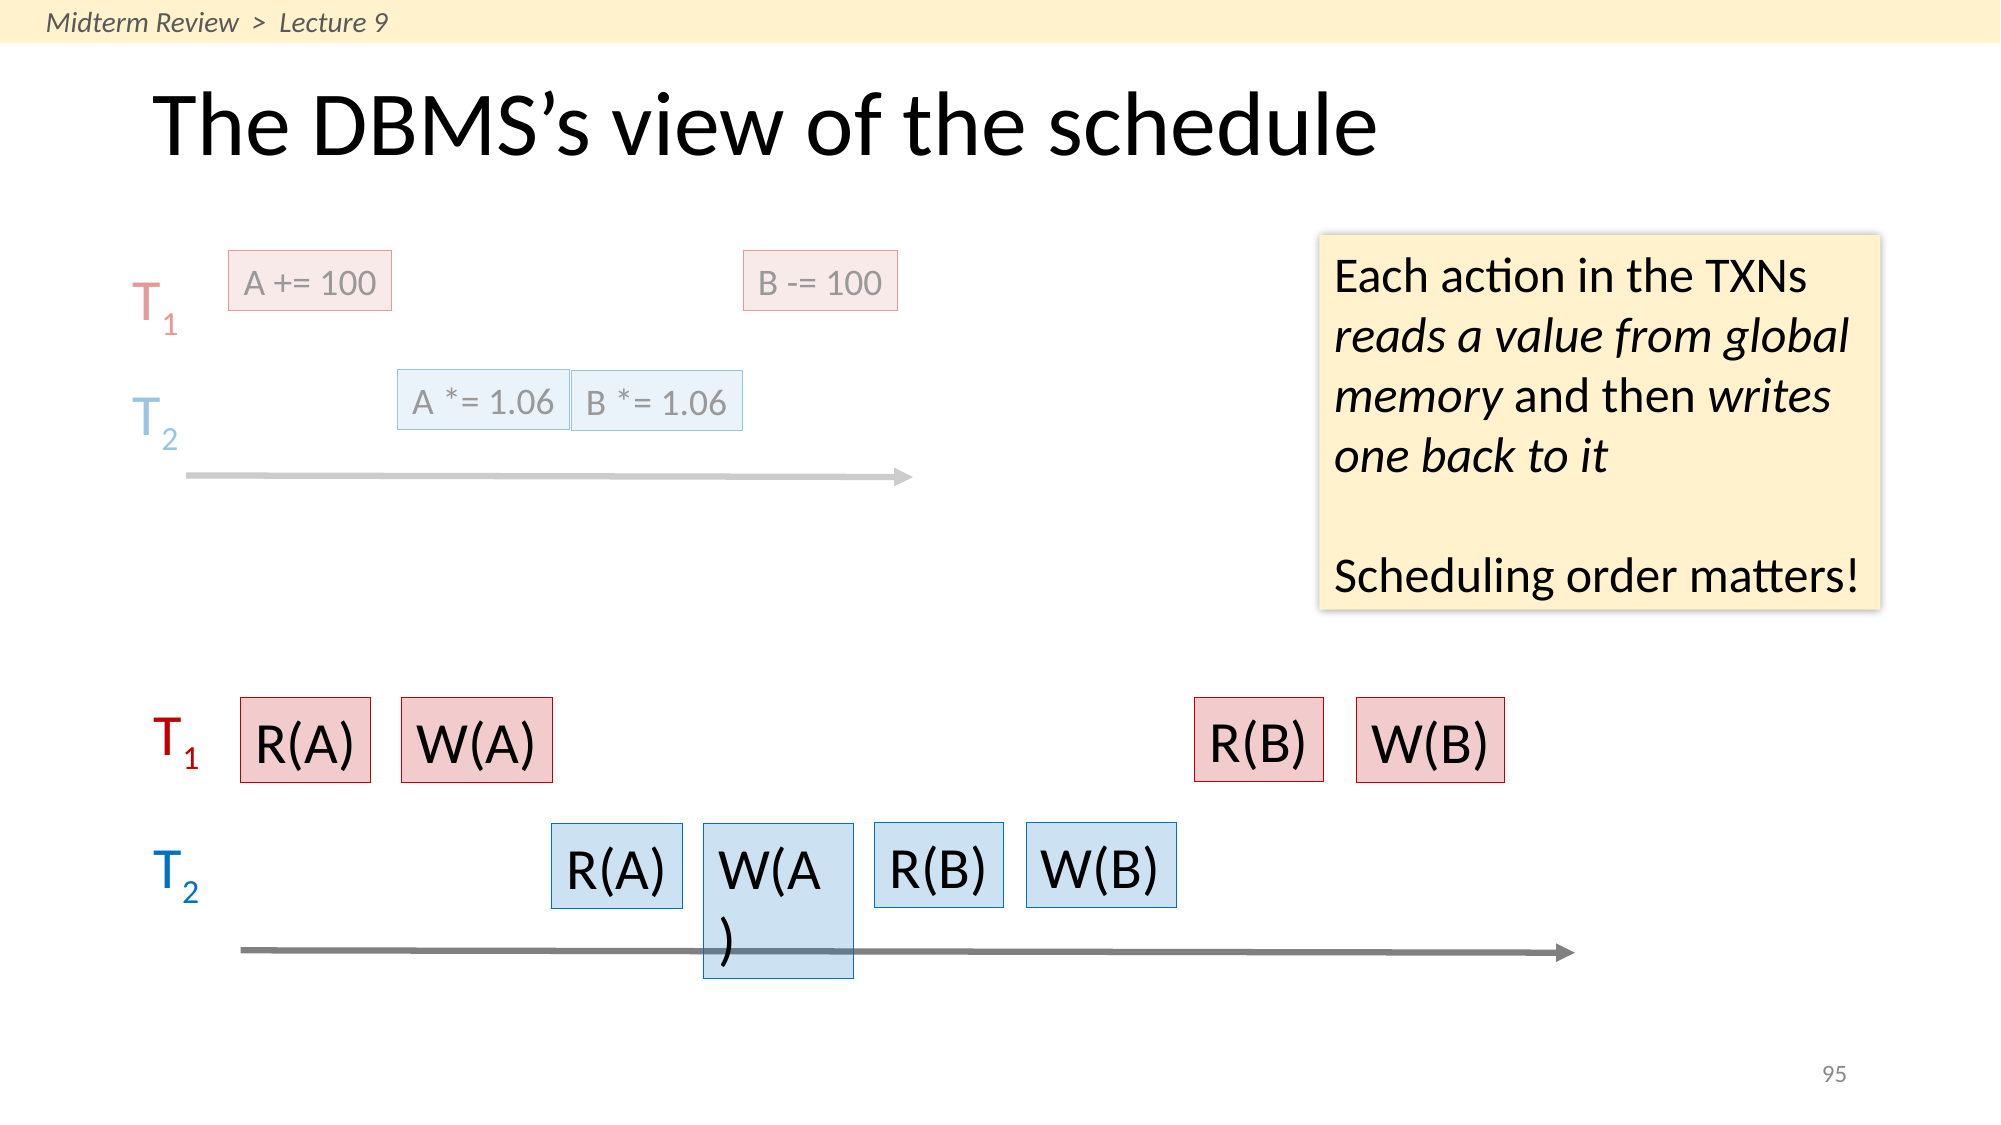

Midterm Review  >  Lecture 9
# The DBMS’s view of the schedule

Each action in the TXNs reads a value from global memory and then writes one back to it

Scheduling order matters!
B -= 100
A += 100
T1
T2
A *= 1.06
B *= 1.06
T1
R(B)
R(A)
W(B)
W(A)
T2
R(B)
W(B)
R(A)
W(A)
95